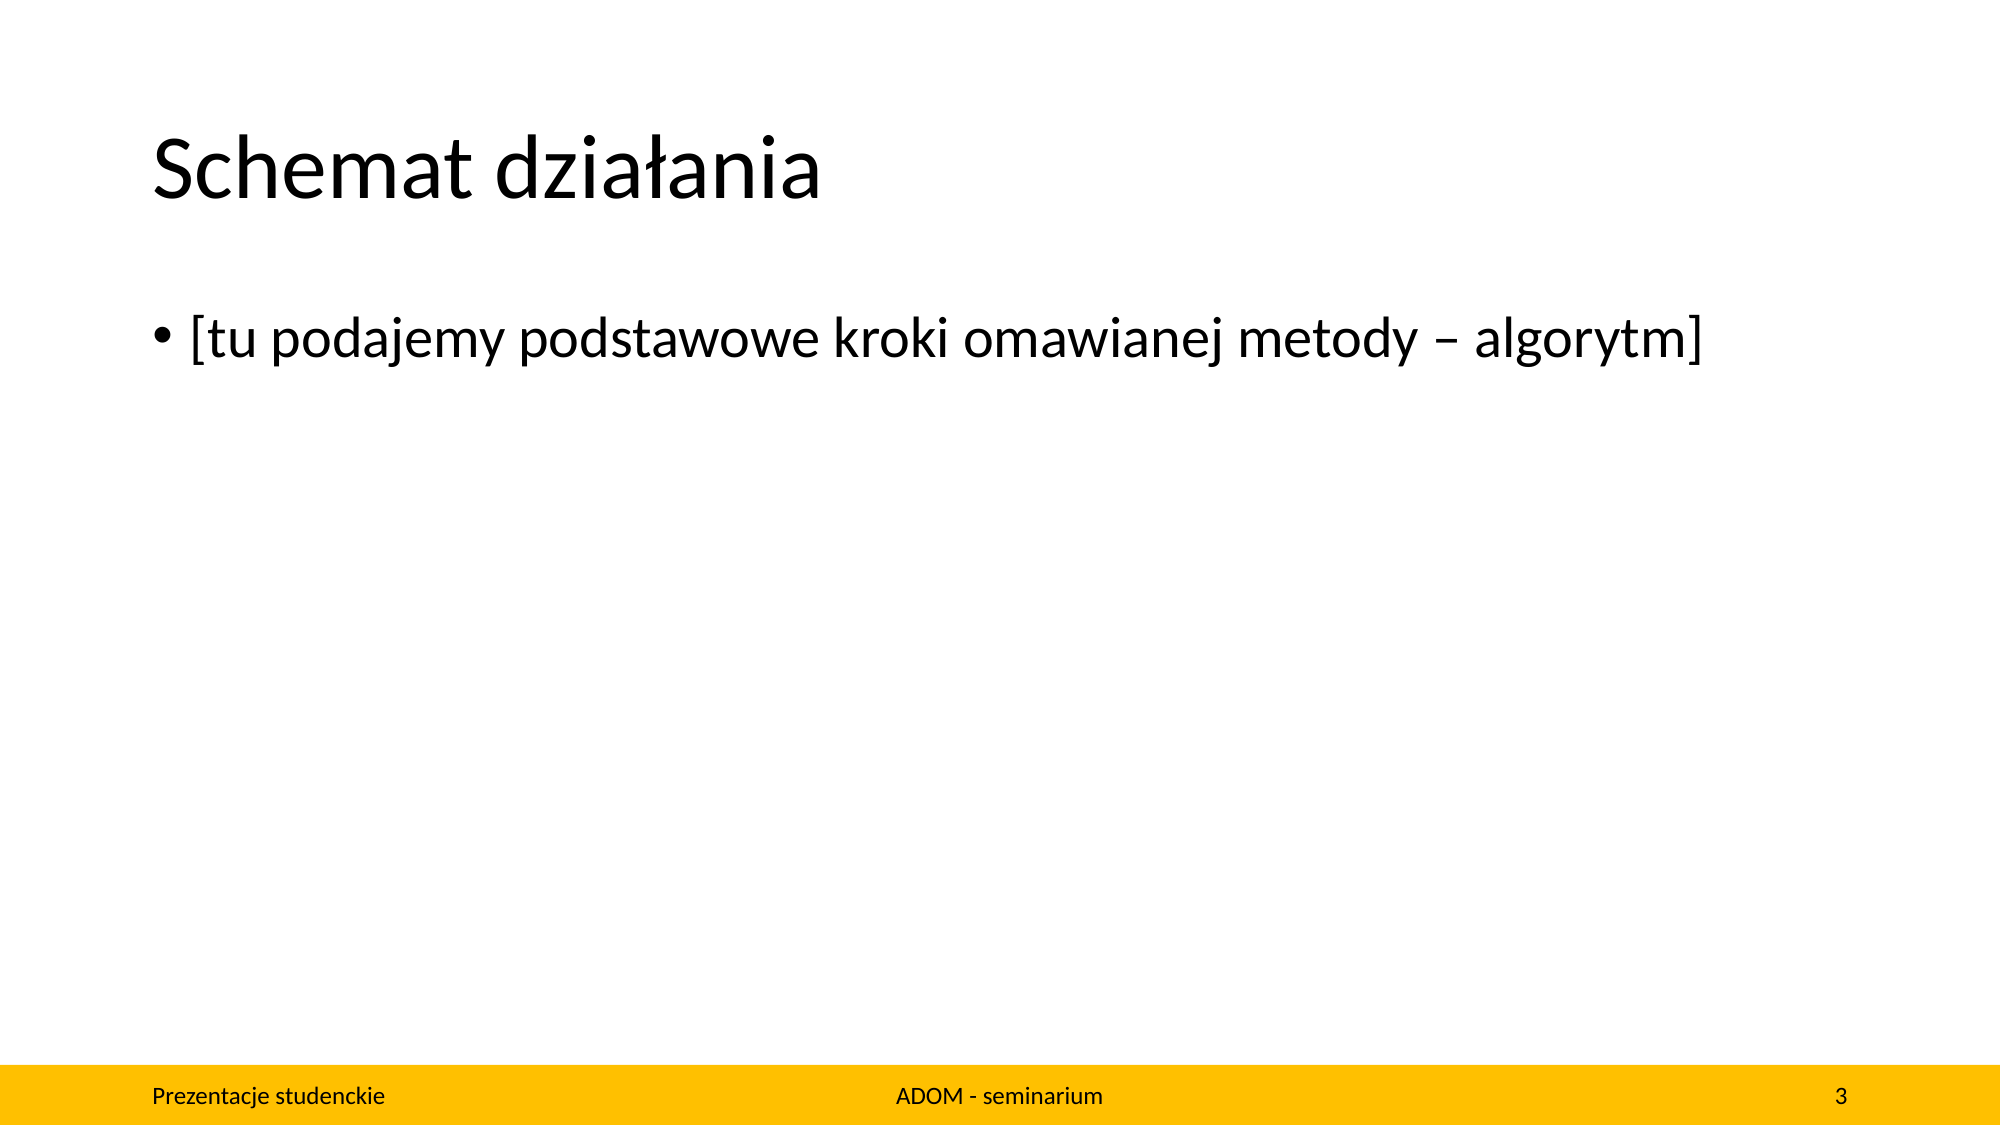

# Schemat działania
[tu podajemy podstawowe kroki omawianej metody – algorytm]
Prezentacje studenckie
ADOM - seminarium
3